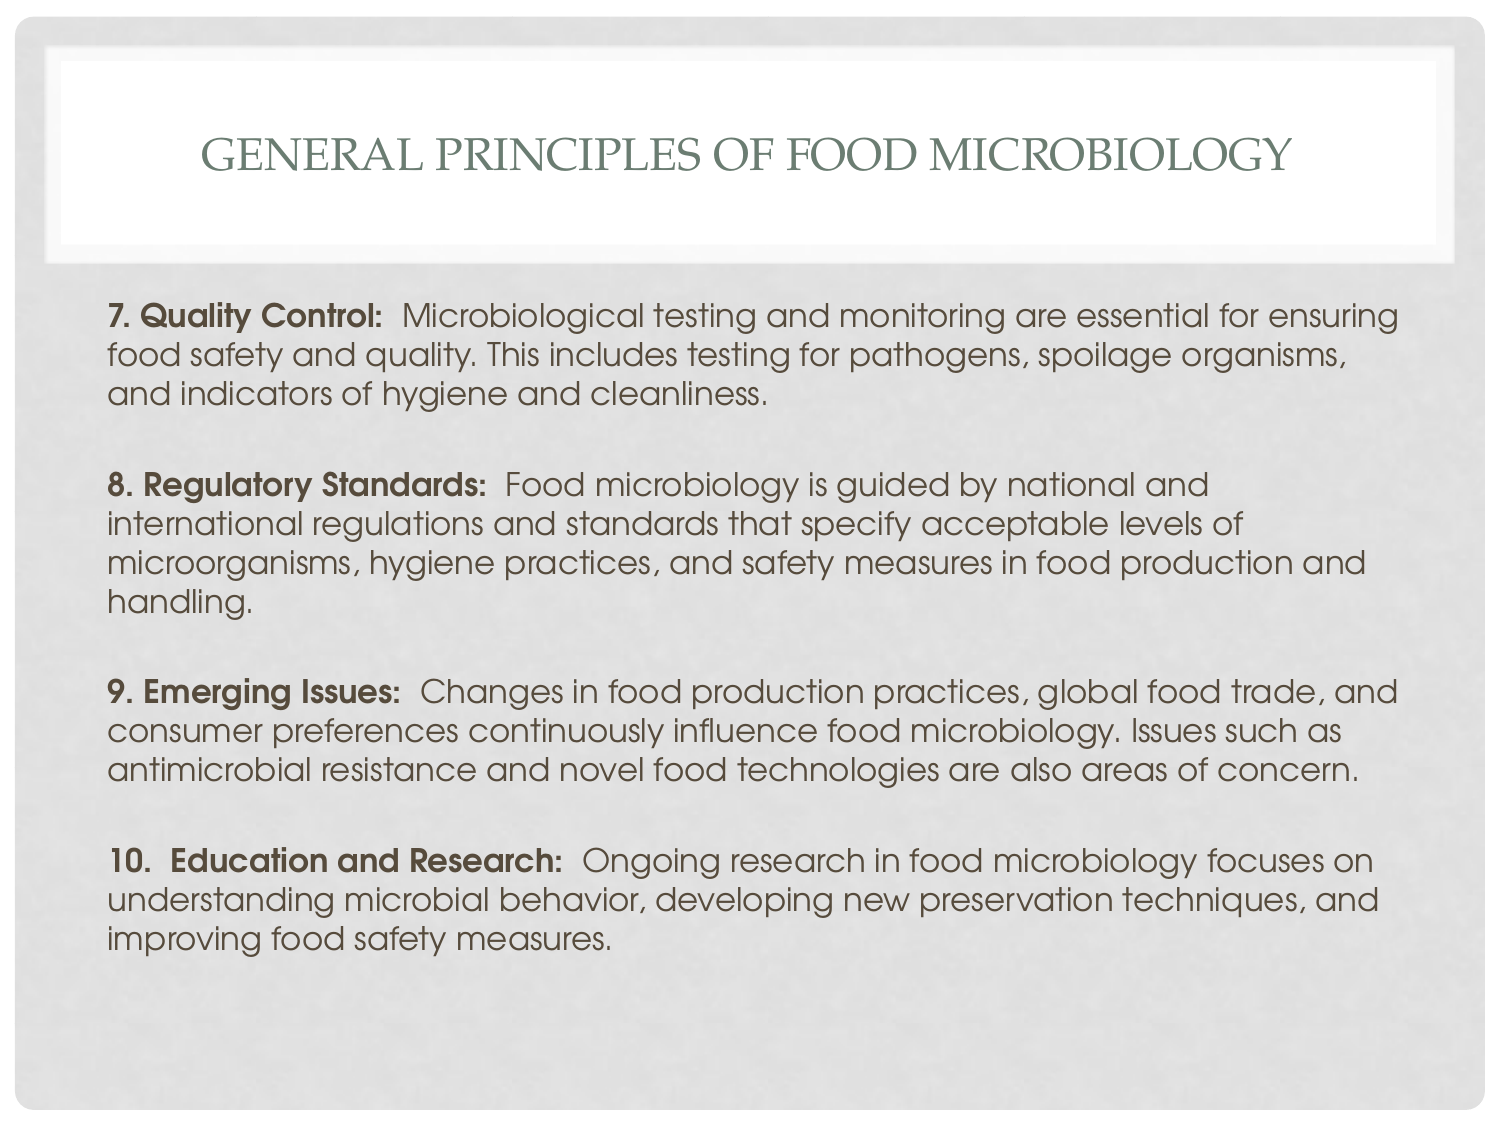

# general principles of food microbiology
7. Quality Control:  Microbiological testing and monitoring are essential for ensuring food safety and quality. This includes testing for pathogens, spoilage organisms, and indicators of hygiene and cleanliness.

8. Regulatory Standards:  Food microbiology is guided by national and international regulations and standards that specify acceptable levels of microorganisms, hygiene practices, and safety measures in food production and handling.

9. Emerging Issues:  Changes in food production practices, global food trade, and consumer preferences continuously influence food microbiology. Issues such as antimicrobial resistance and novel food technologies are also areas of concern.

10.  Education and Research:  Ongoing research in food microbiology focuses on understanding microbial behavior, developing new preservation techniques, and improving food safety measures.